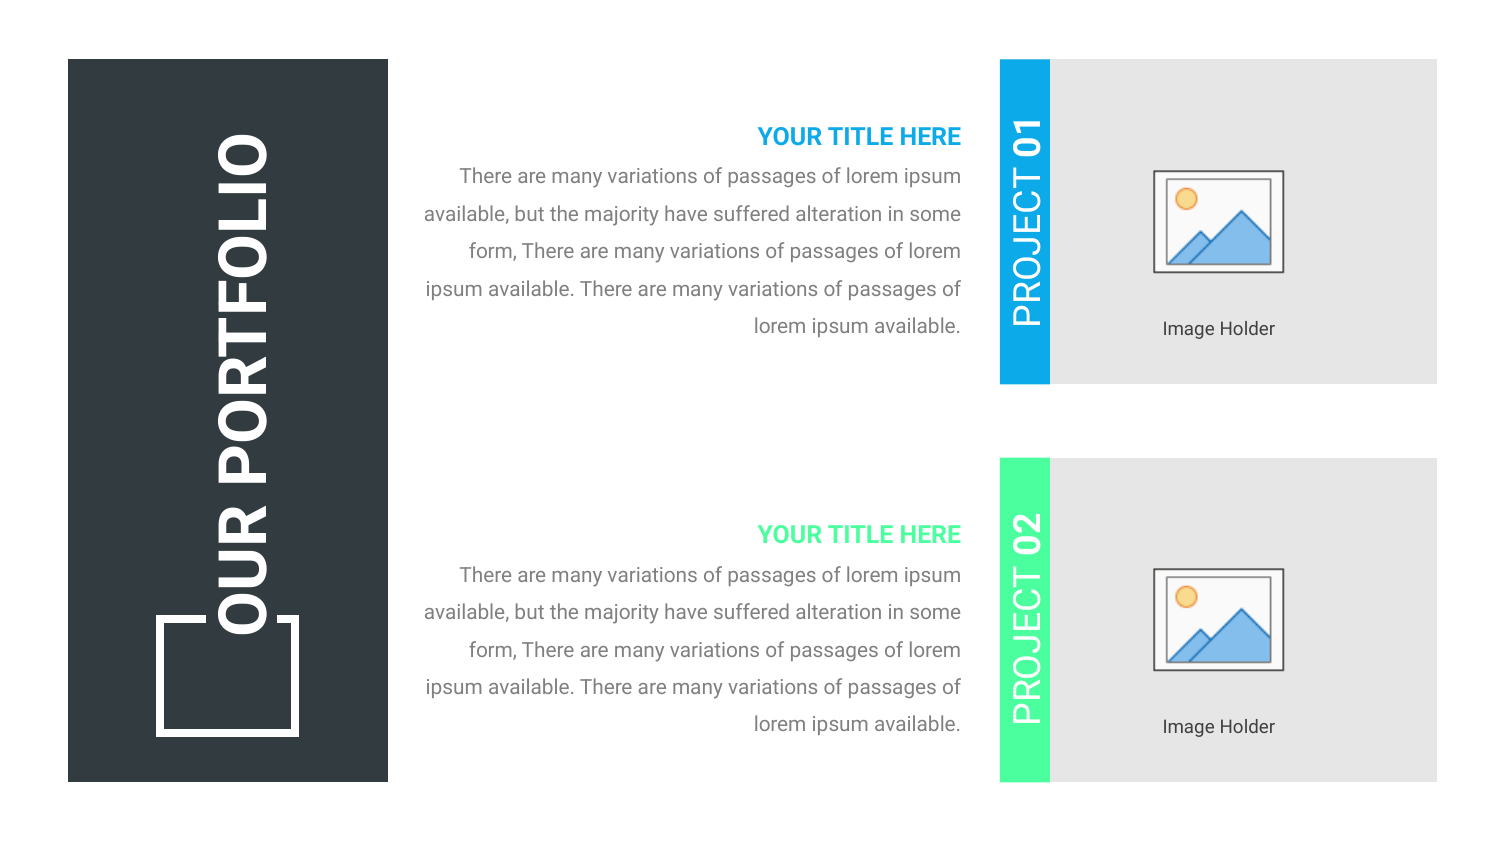

YOUR TITLE HERE
There are many variations of passages of lorem ipsum available, but the majority have suffered alteration in some form, There are many variations of passages of lorem ipsum available. There are many variations of passages of lorem ipsum available.
PROJECT 01
 OUR PORTFOLIO

YOUR TITLE HERE
There are many variations of passages of lorem ipsum available, but the majority have suffered alteration in some form, There are many variations of passages of lorem ipsum available. There are many variations of passages of lorem ipsum available.
PROJECT 02